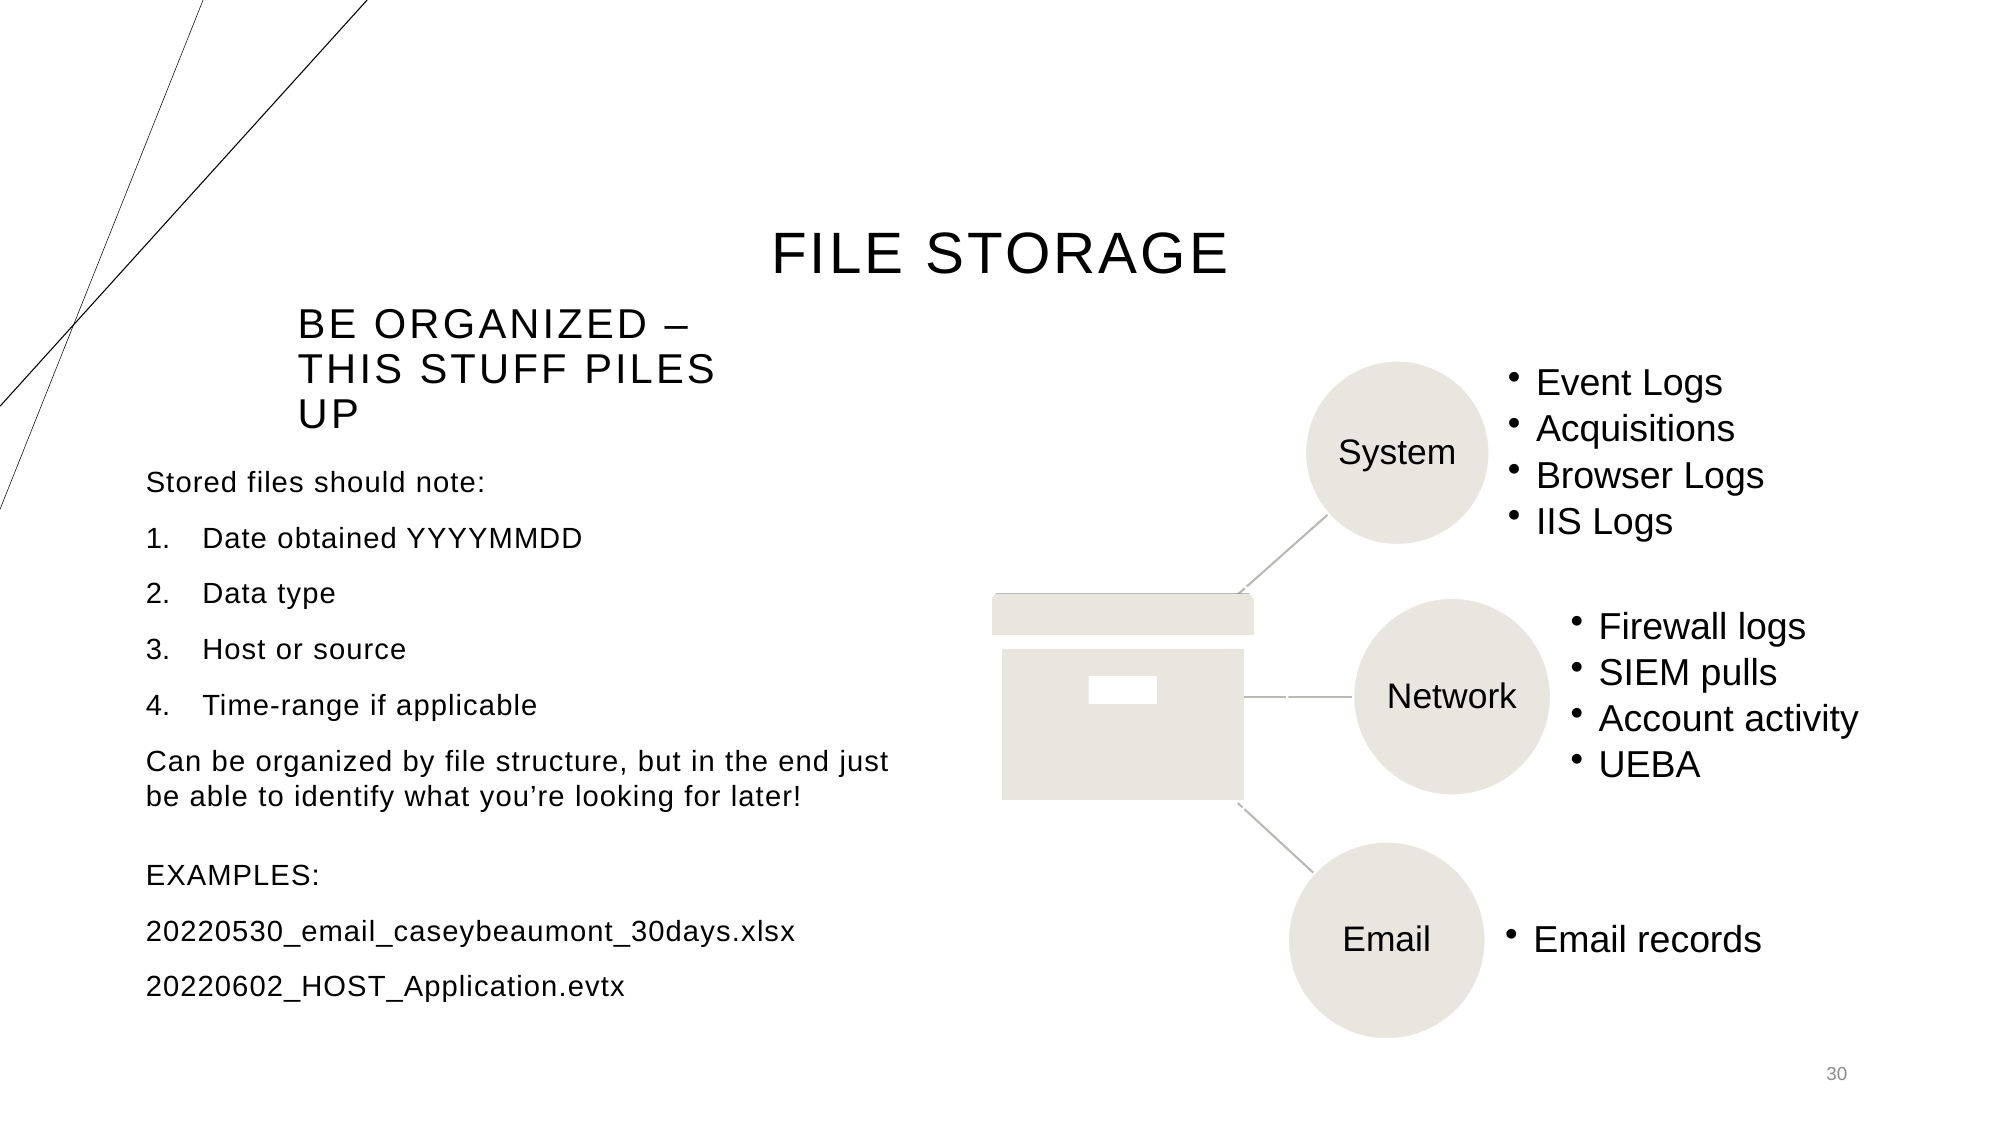

# File Storage
BE ORGANIZED – THIS STUFF PILES UP
System
Event Logs
Acquisitions
Browser Logs
IIS Logs
Network
Firewall logs
SIEM pulls
Account activity
UEBA
Email
Email records
Stored files should note:
Date obtained YYYYMMDD
Data type
Host or source
Time-range if applicable
Can be organized by file structure, but in the end just be able to identify what you’re looking for later!
EXAMPLES:
20220530_email_caseybeaumont_30days.xlsx
20220602_HOST_Application.evtx
30